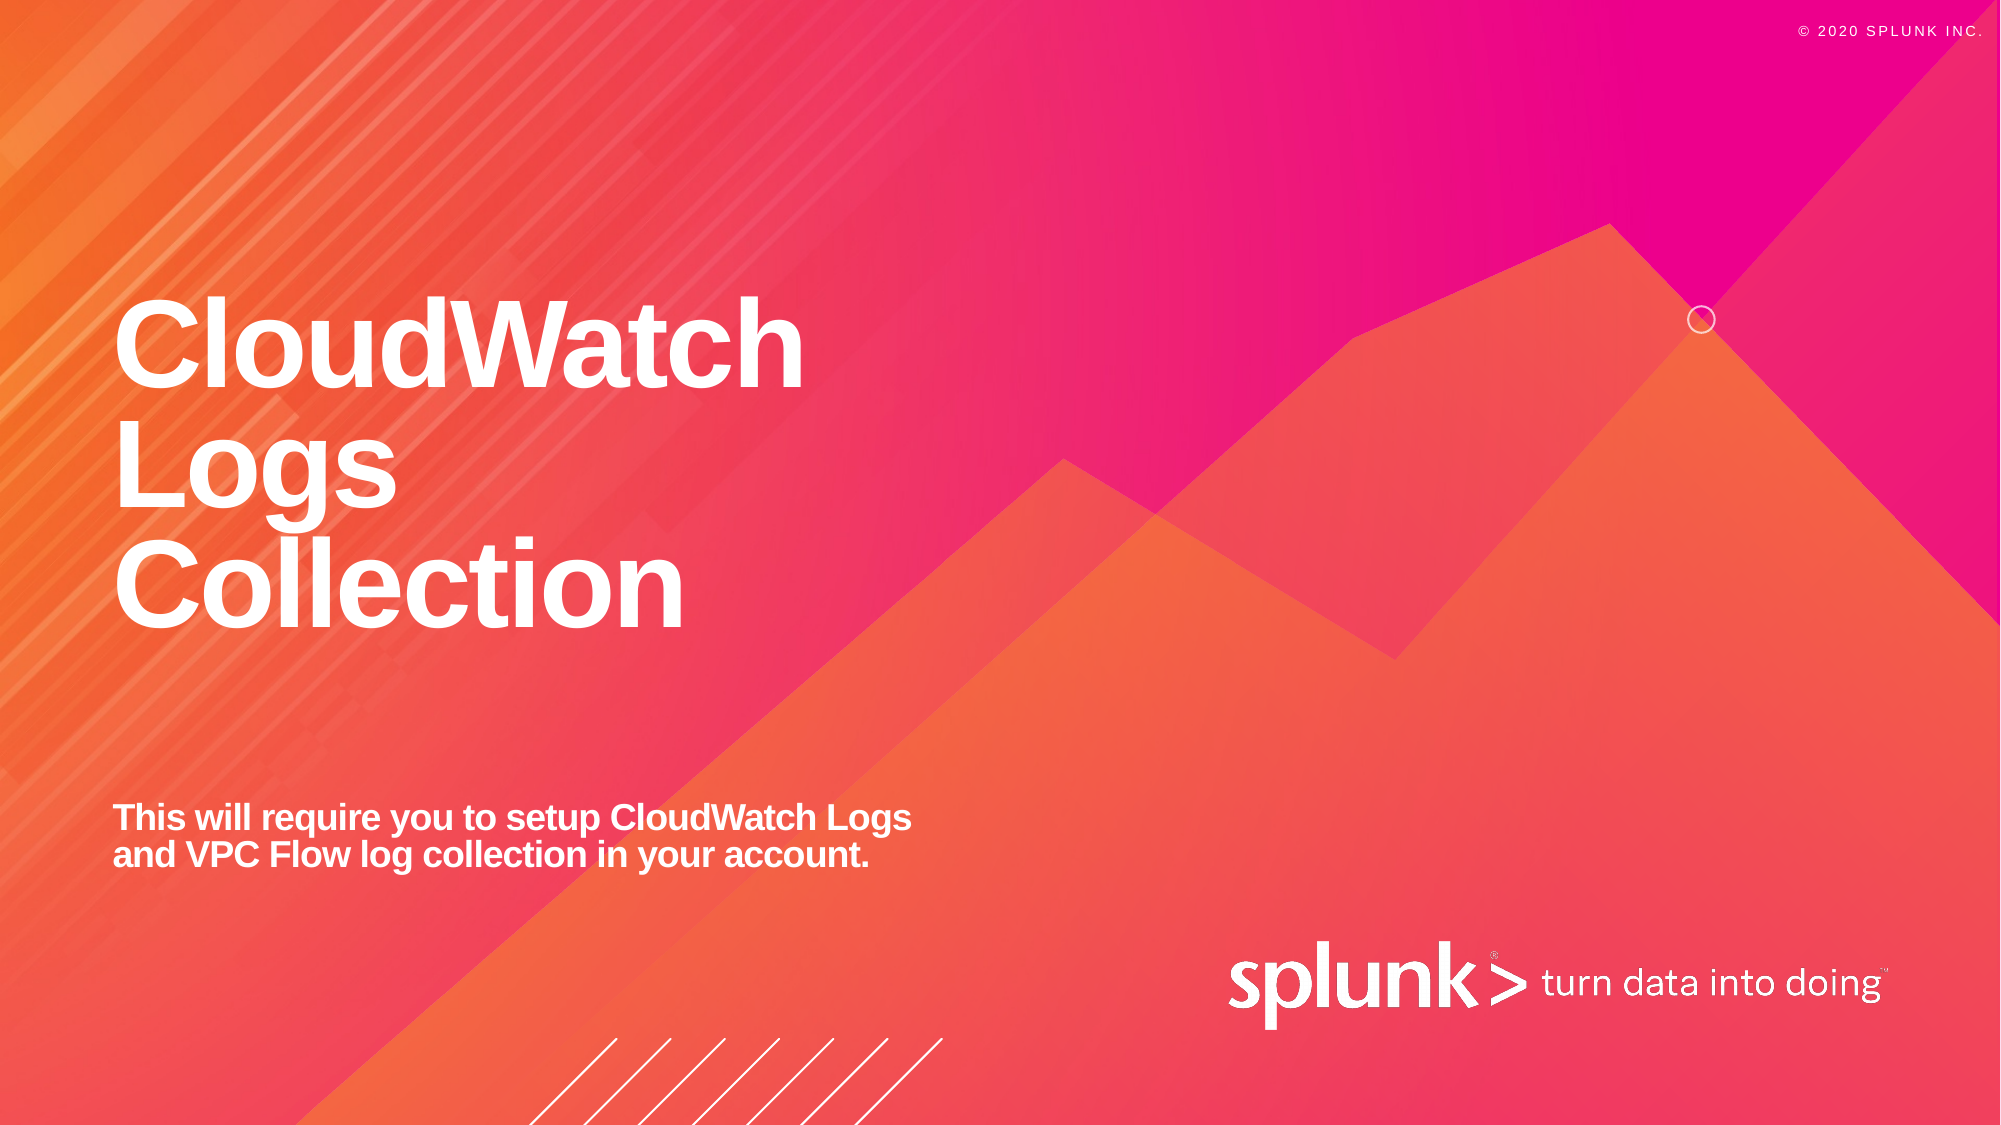

# CloudWatch Logs Collection

This will require you to setup CloudWatch Logs and VPC Flow log collection in your account.